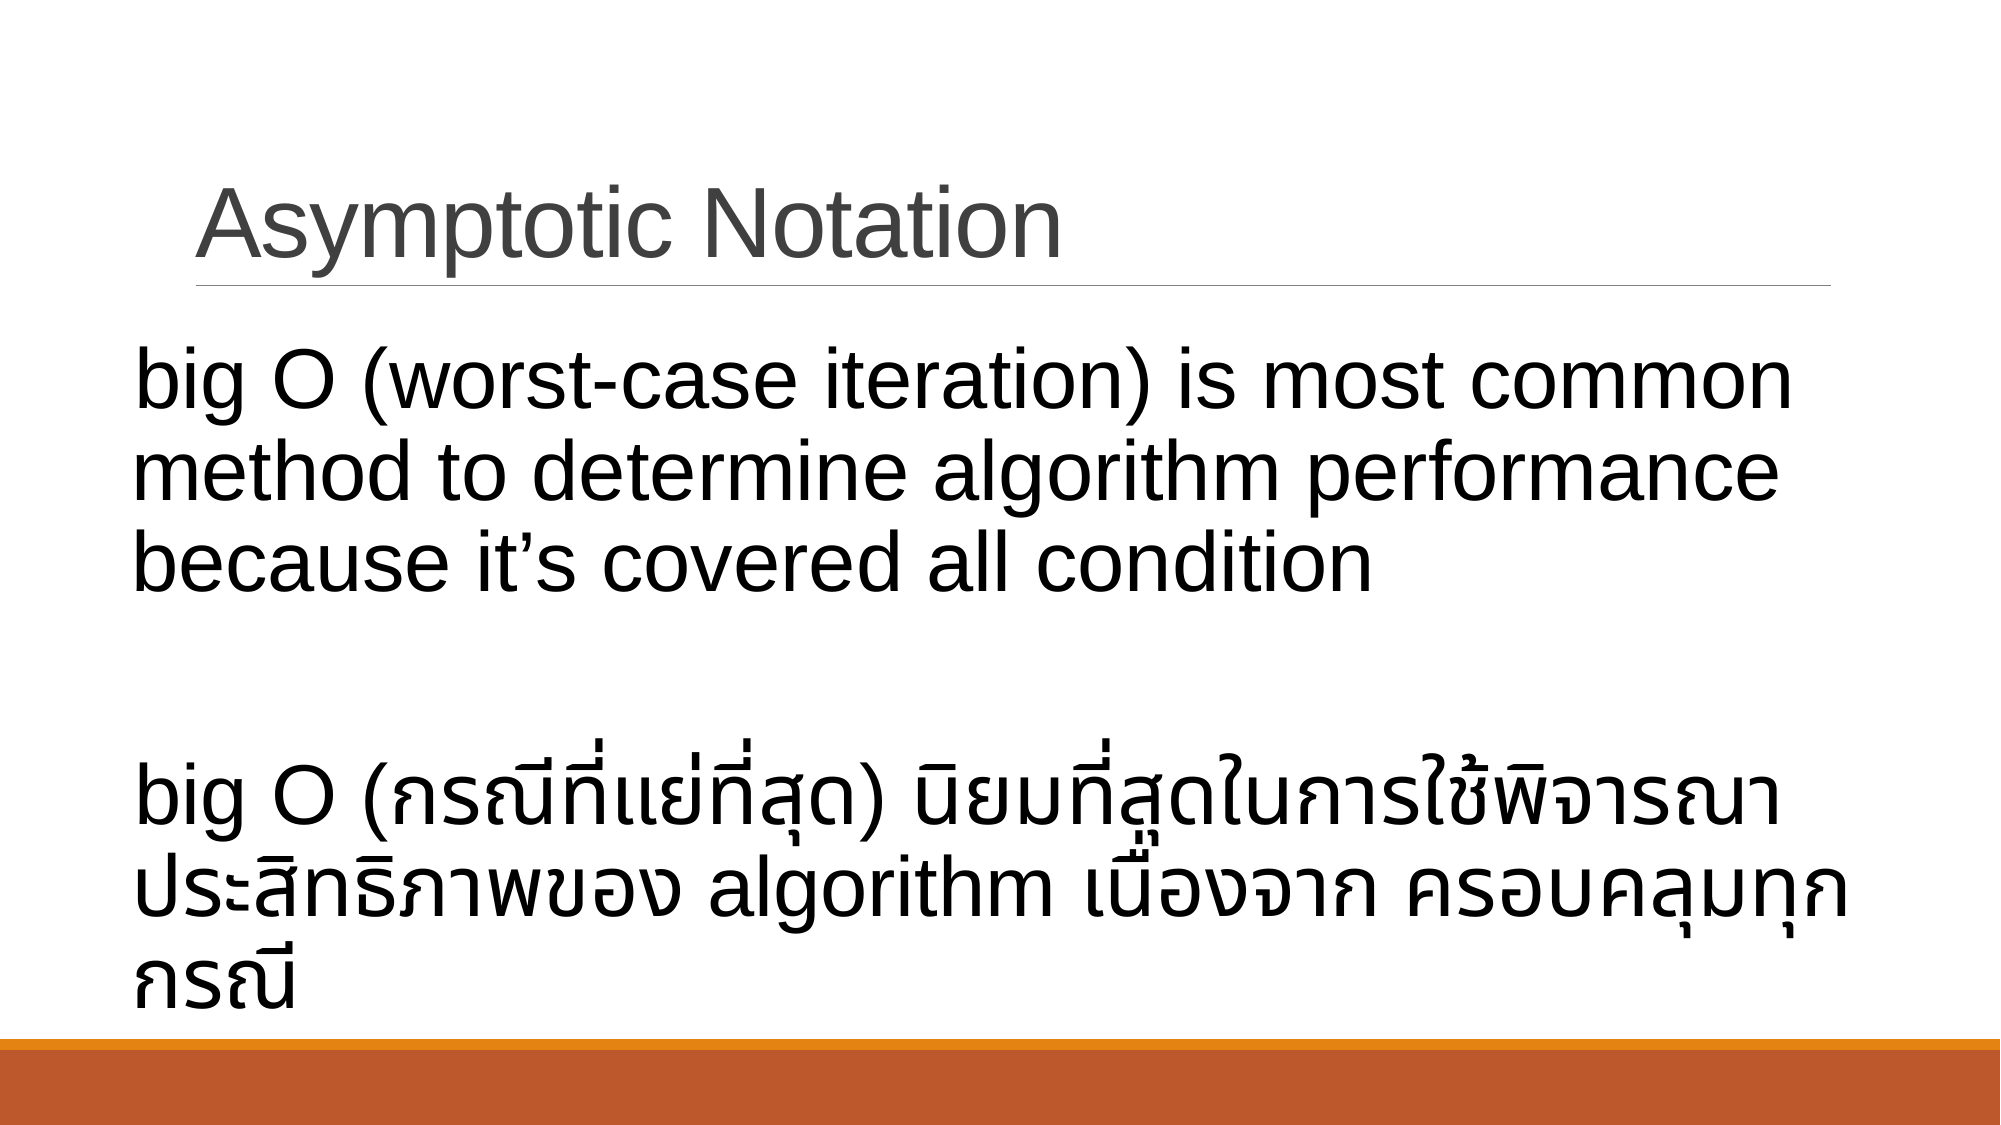

# Asymptotic Notation
big O (worst-case iteration) is most common method to determine algorithm performance because it’s covered all condition

big O (กรณีที่แย่ที่สุด) นิยมที่สุดในการใช้พิจารณาประสิทธิภาพของ algorithm เนื่องจาก ครอบคลุมทุกกรณี